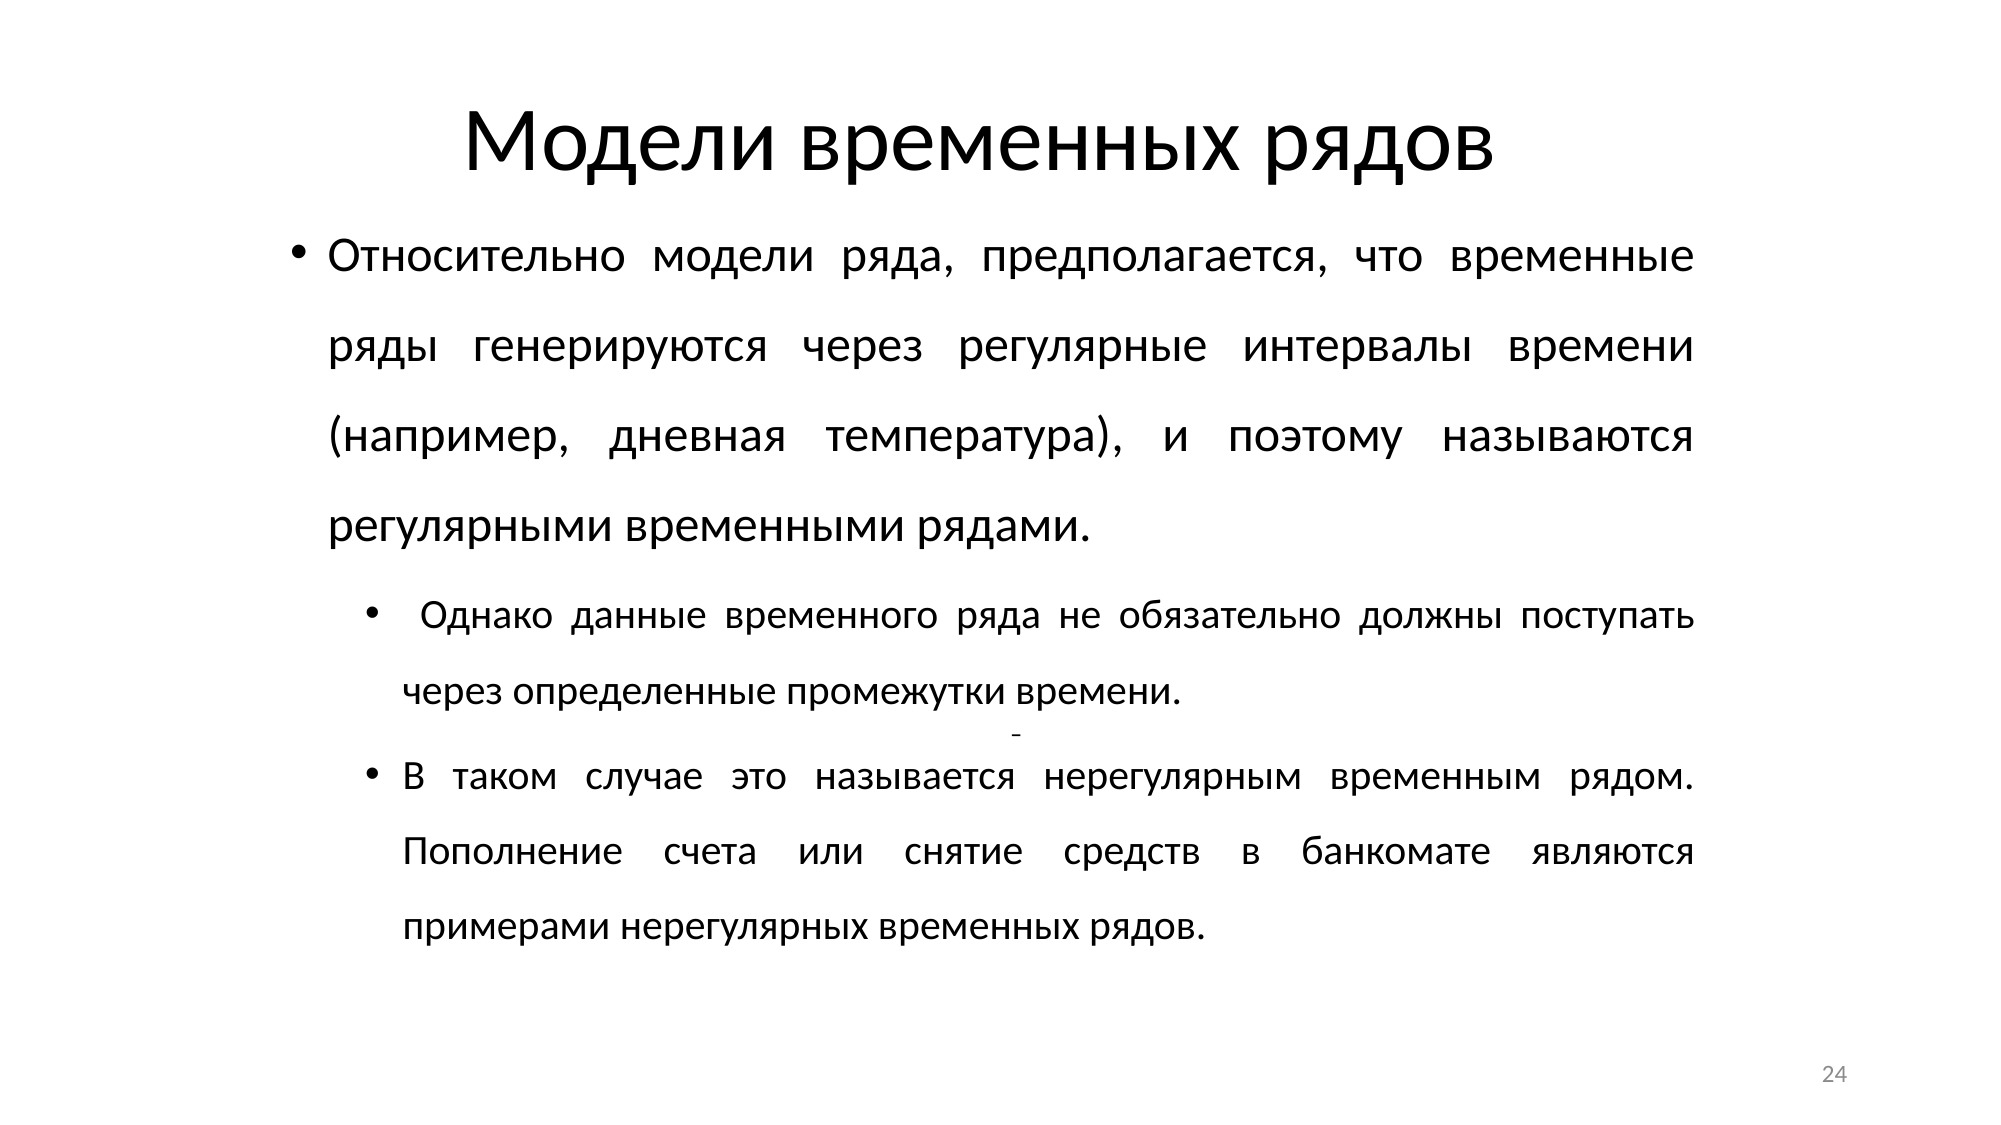

# Модели временных рядов
Относительно модели ряда, предполагается, что временные ряды генерируются через регулярные интервалы времени (например, дневная температура), и поэтому называются регулярными временными рядами.
 Однако данные временного ряда не обязательно должны поступать через определенные промежутки времени.
В таком случае это называется нерегулярным временным рядом. Пополнение счета или снятие средств в банкомате являются примерами нерегулярных временных рядов.

24